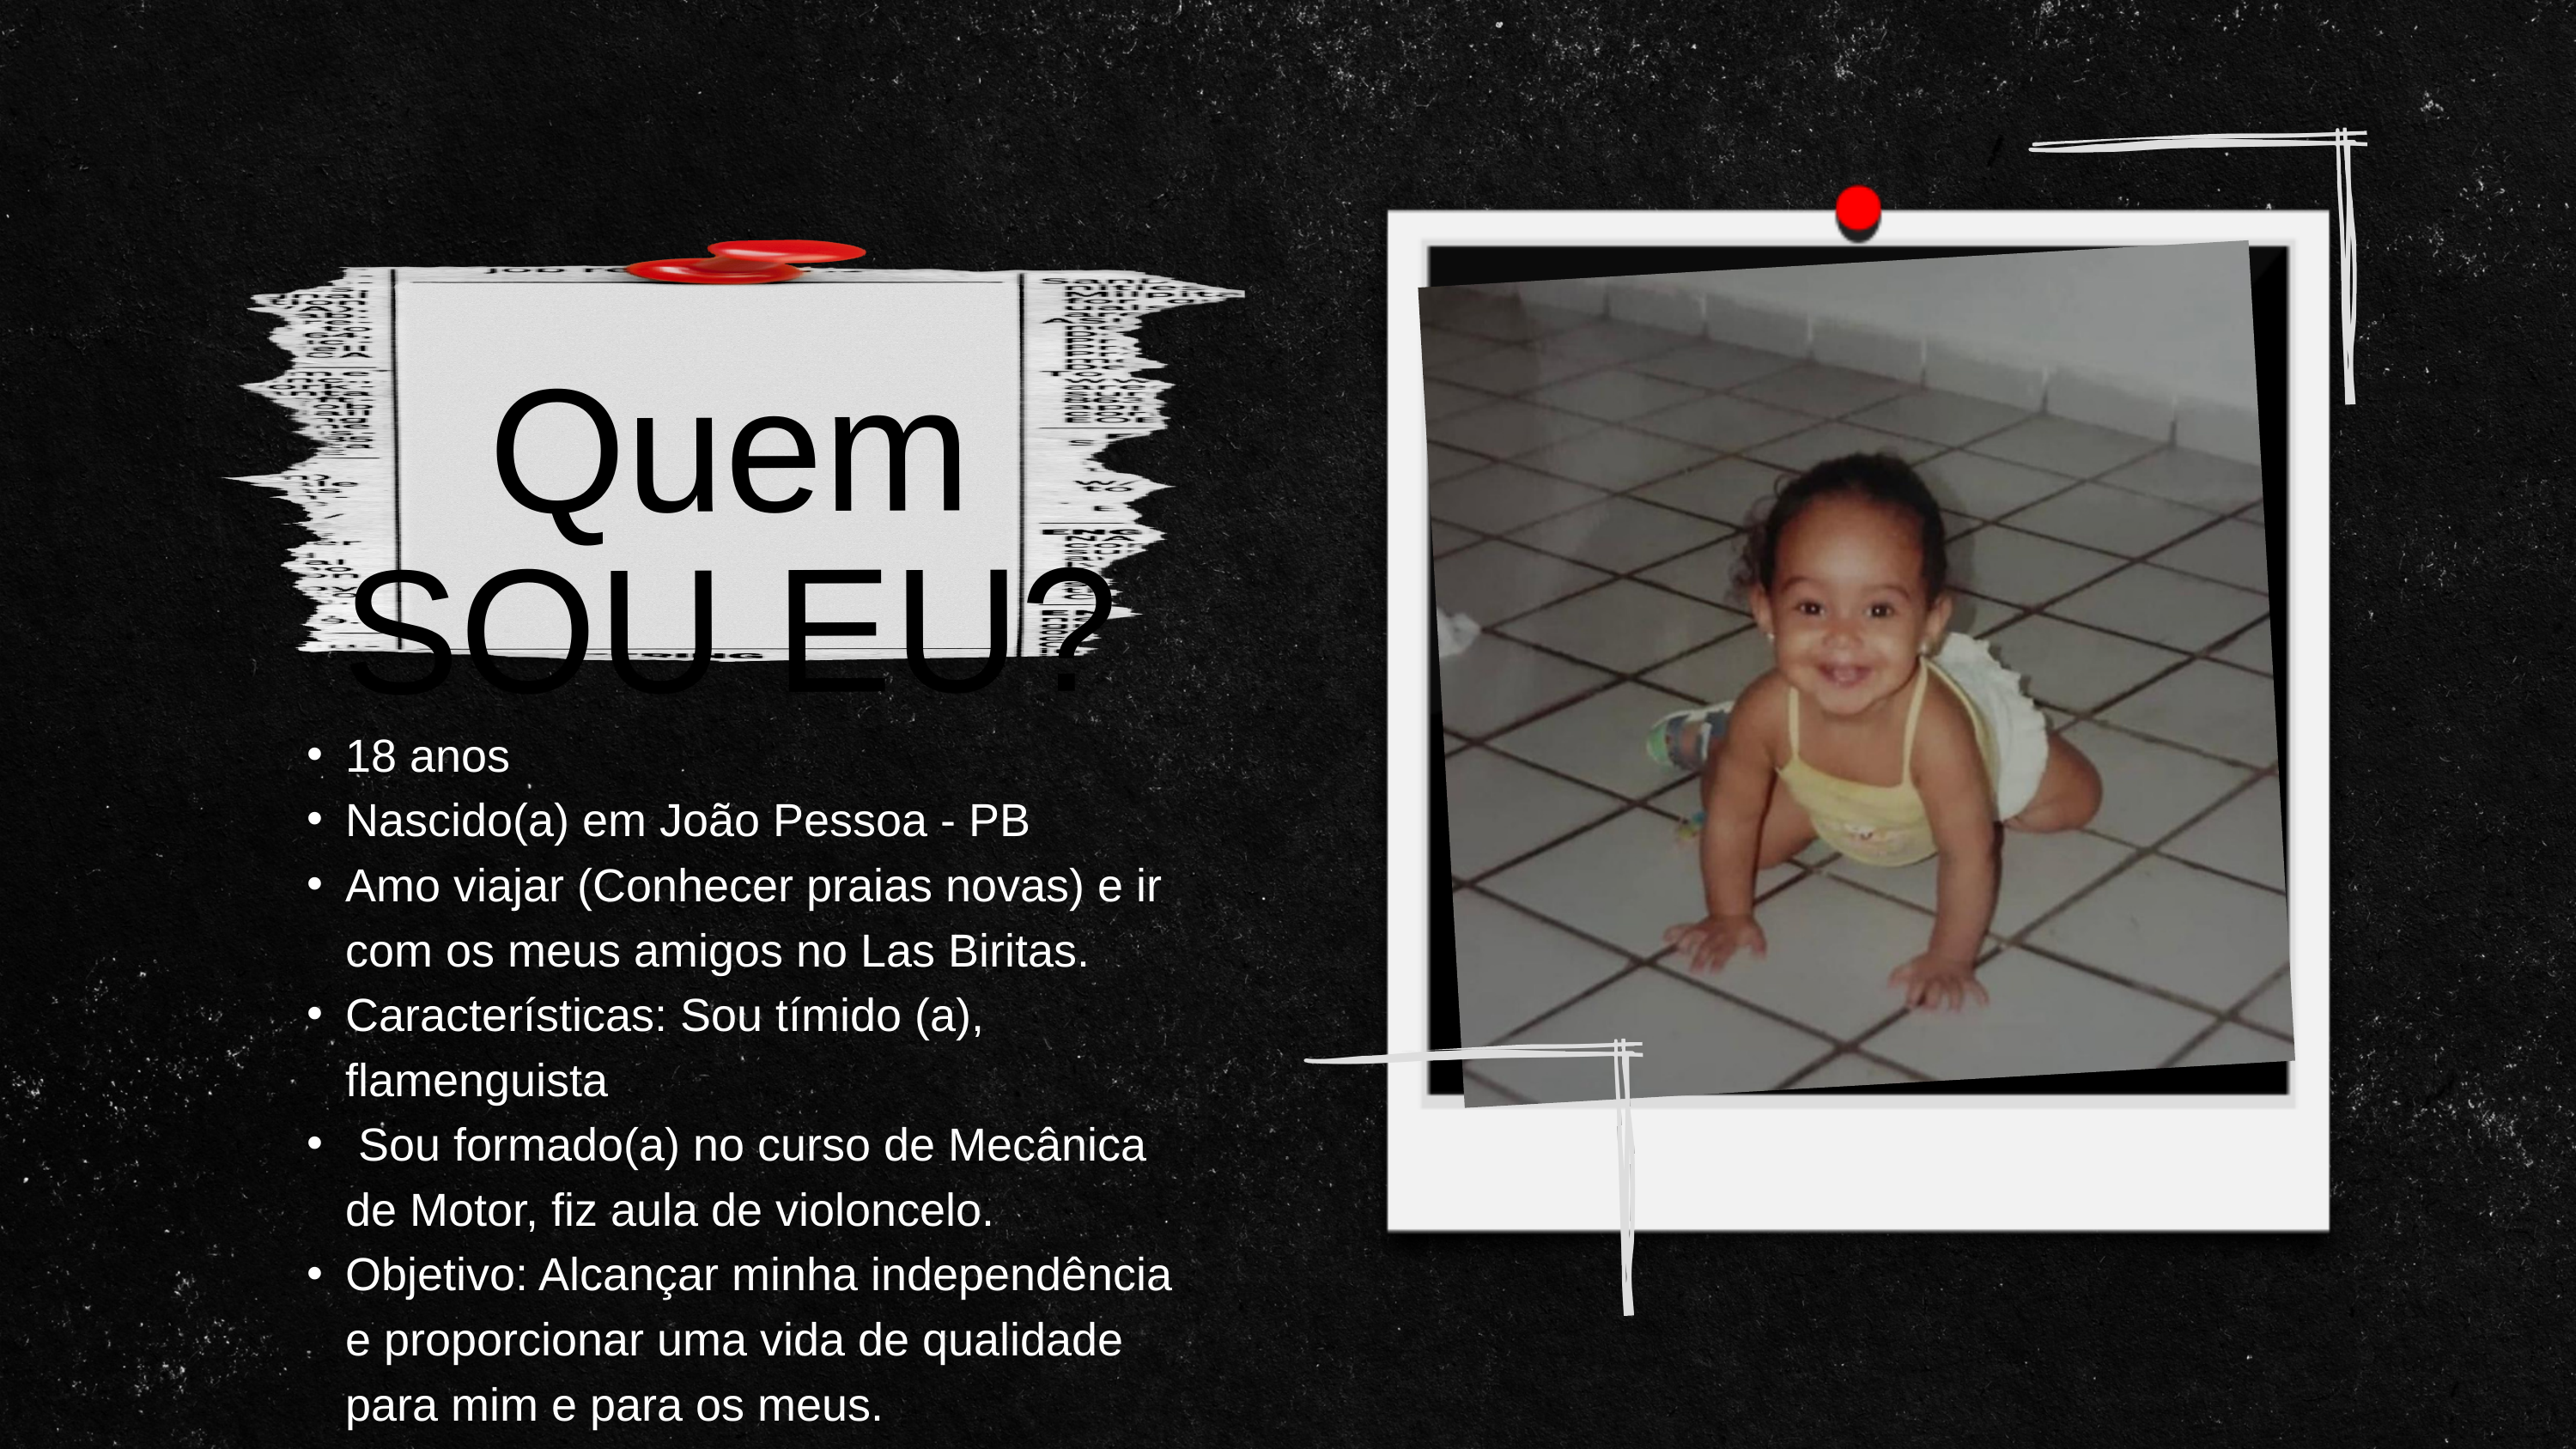

Quem SOU EU?
18 anos
Nascido(a) em João Pessoa - PB
Amo viajar (Conhecer praias novas) e ir com os meus amigos no Las Biritas.
Características: Sou tímido (a), flamenguista
 Sou formado(a) no curso de Mecânica de Motor, fiz aula de violoncelo.
Objetivo: Alcançar minha independência e proporcionar uma vida de qualidade para mim e para os meus.